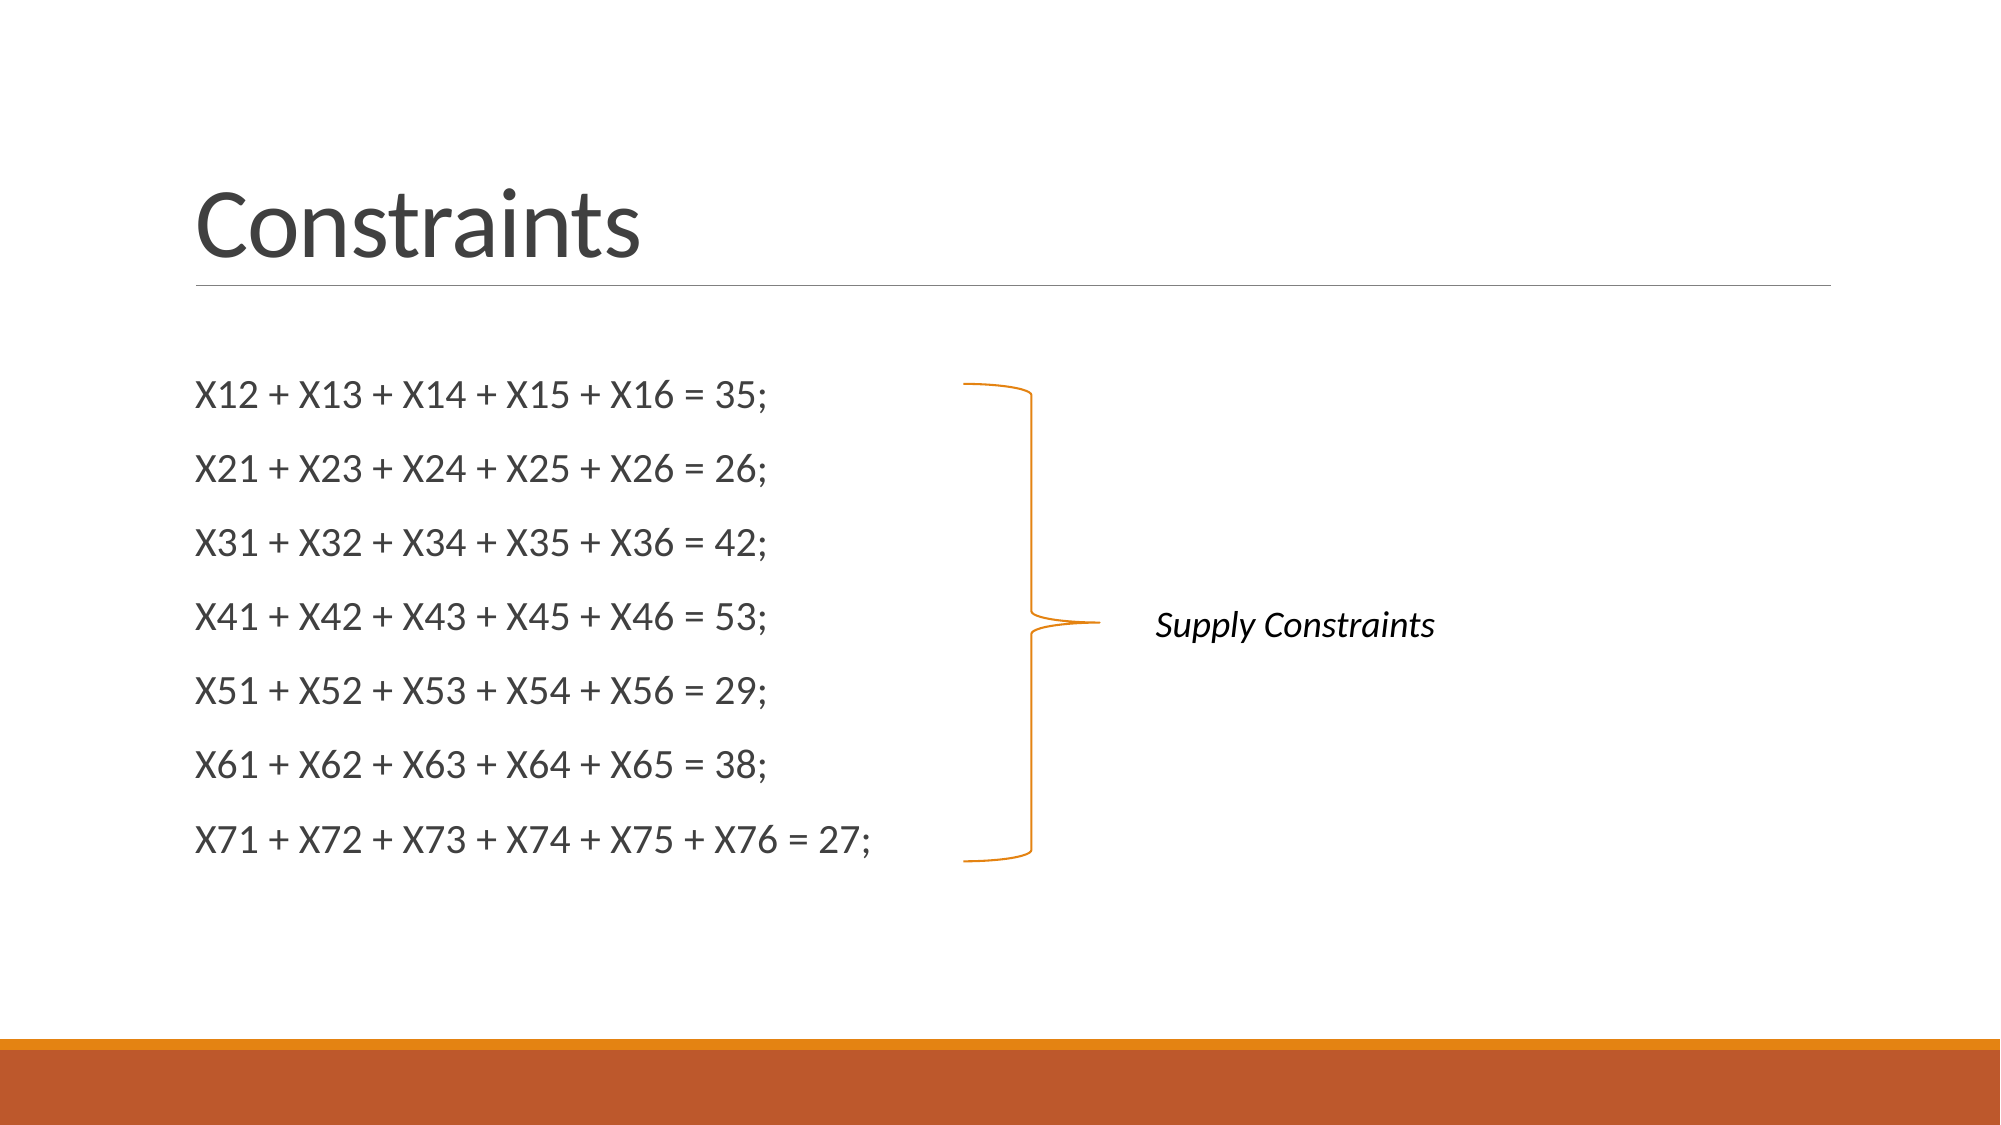

# Constraints
X12 + X13 + X14 + X15 + X16 = 35;
X21 + X23 + X24 + X25 + X26 = 26;
X31 + X32 + X34 + X35 + X36 = 42;
X41 + X42 + X43 + X45 + X46 = 53;
X51 + X52 + X53 + X54 + X56 = 29;
X61 + X62 + X63 + X64 + X65 = 38;
X71 + X72 + X73 + X74 + X75 + X76 = 27;

Supply Constraints